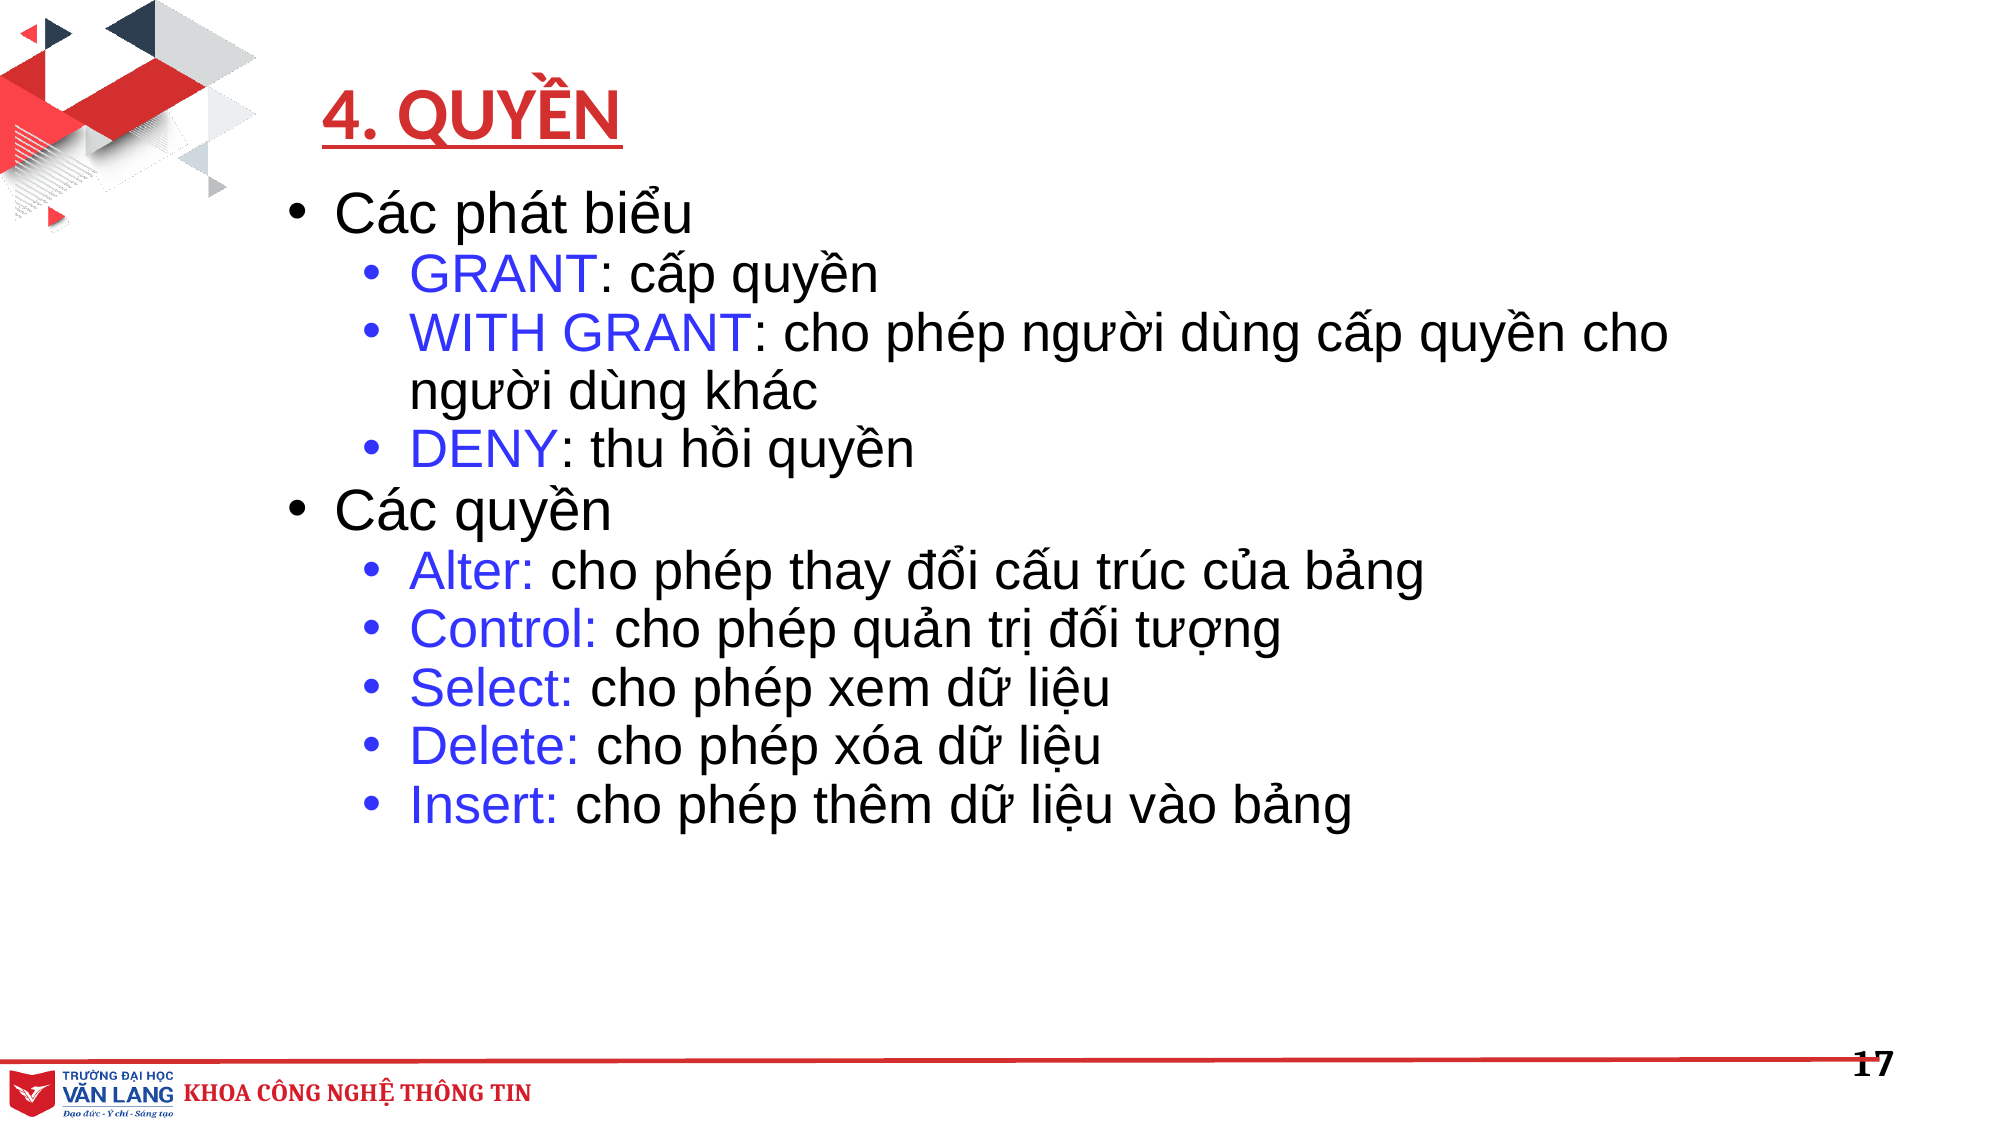

4. QUYỀN

Các phát biểu
GRANT: cấp quyền
WITH GRANT: cho phép người dùng cấp quyền cho người dùng khác
DENY: thu hồi quyền
Các quyền
Alter: cho phép thay đổi cấu trúc của bảng
Control: cho phép quản trị đối tượng
Select: cho phép xem dữ liệu
Delete: cho phép xóa dữ liệu
Insert: cho phép thêm dữ liệu vào bảng